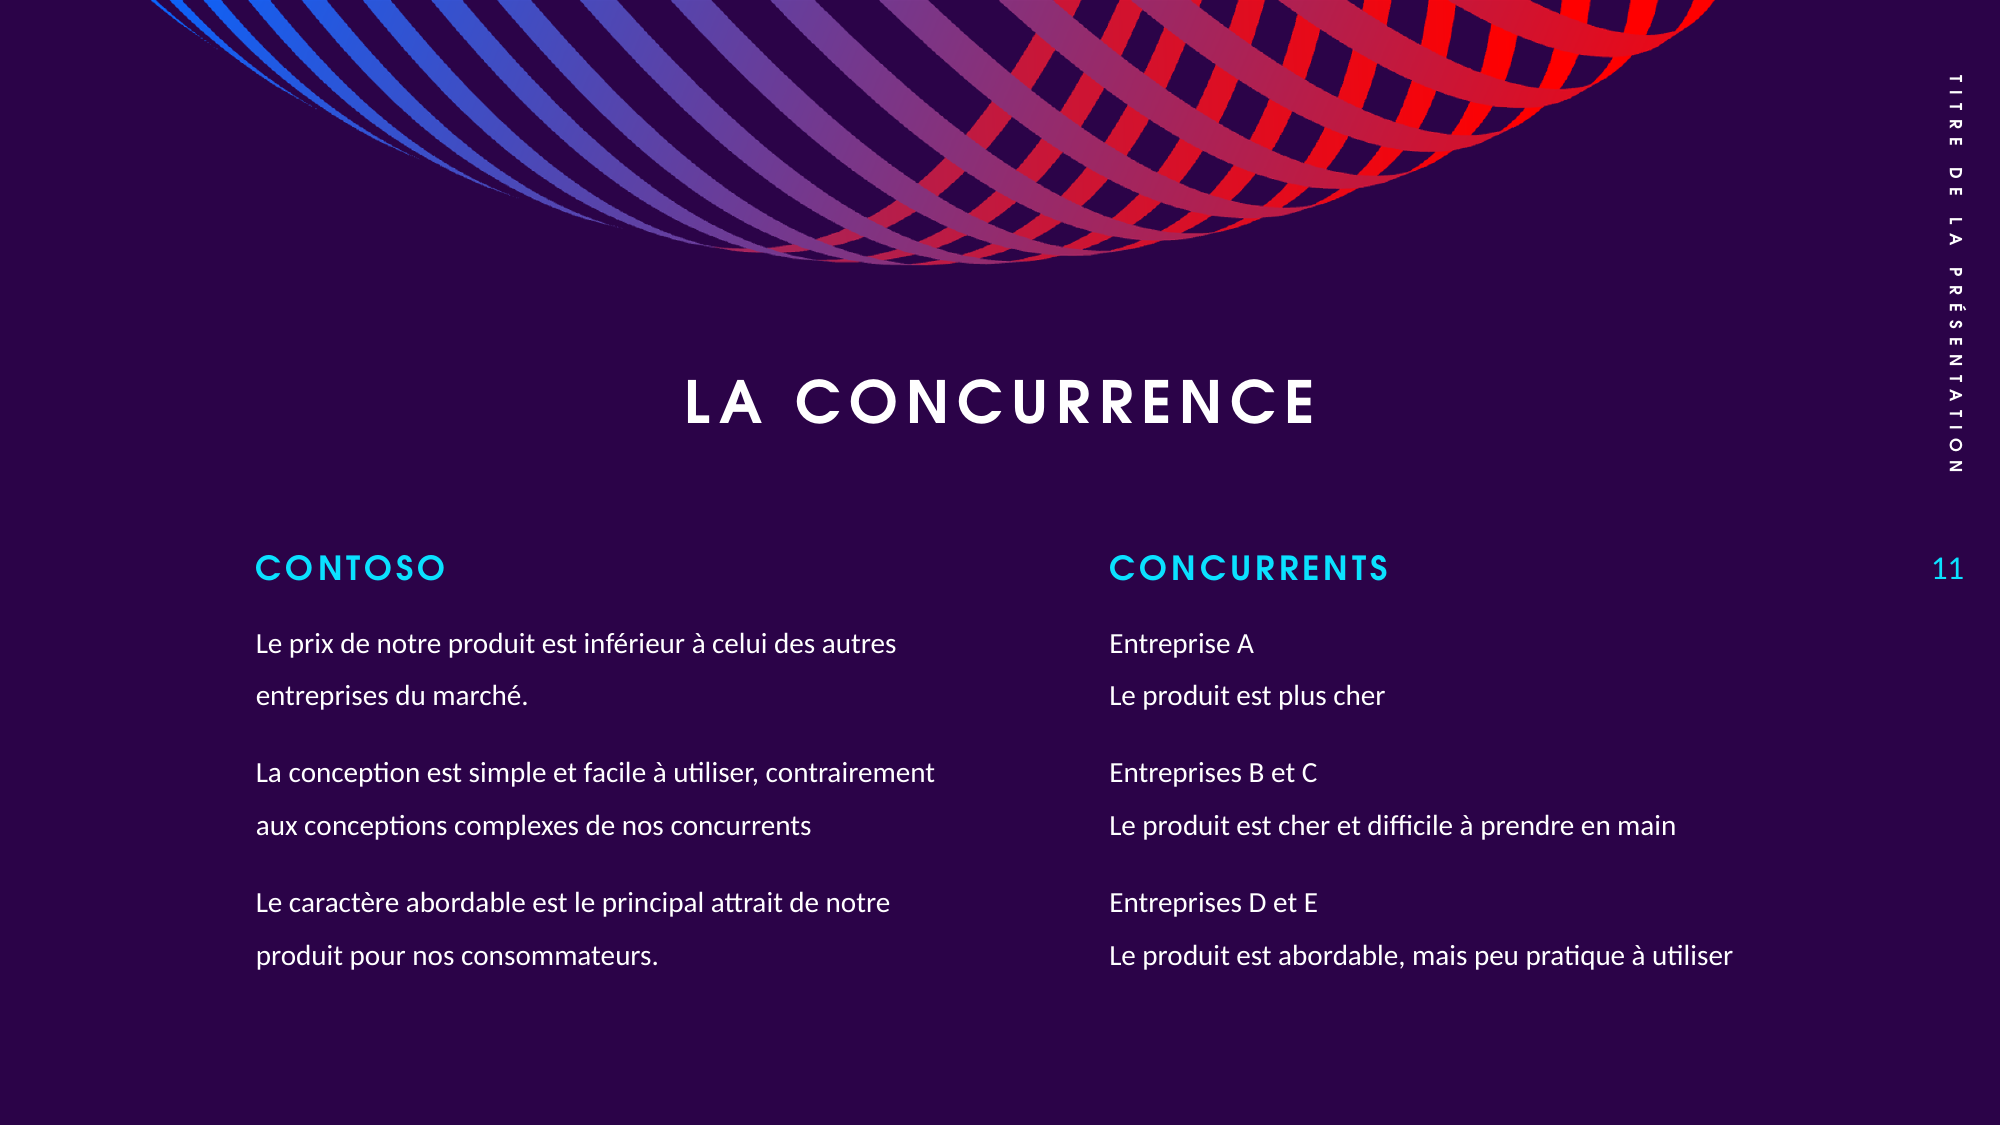

TITRE DE LA PRÉSENTATION
# La concurrence
11
CoNTOSO
concurrents
Le prix de notre produit est inférieur à celui des autres entreprises du marché.
La conception est simple et facile à utiliser, contrairement aux conceptions complexes de nos concurrents
Le caractère abordable est le principal attrait de notre produit pour nos consommateurs.

Entreprise A
Le produit est plus cher
Entreprises B et C
Le produit est cher et difficile à prendre en main
Entreprises D et E
Le produit est abordable, mais peu pratique à utiliser